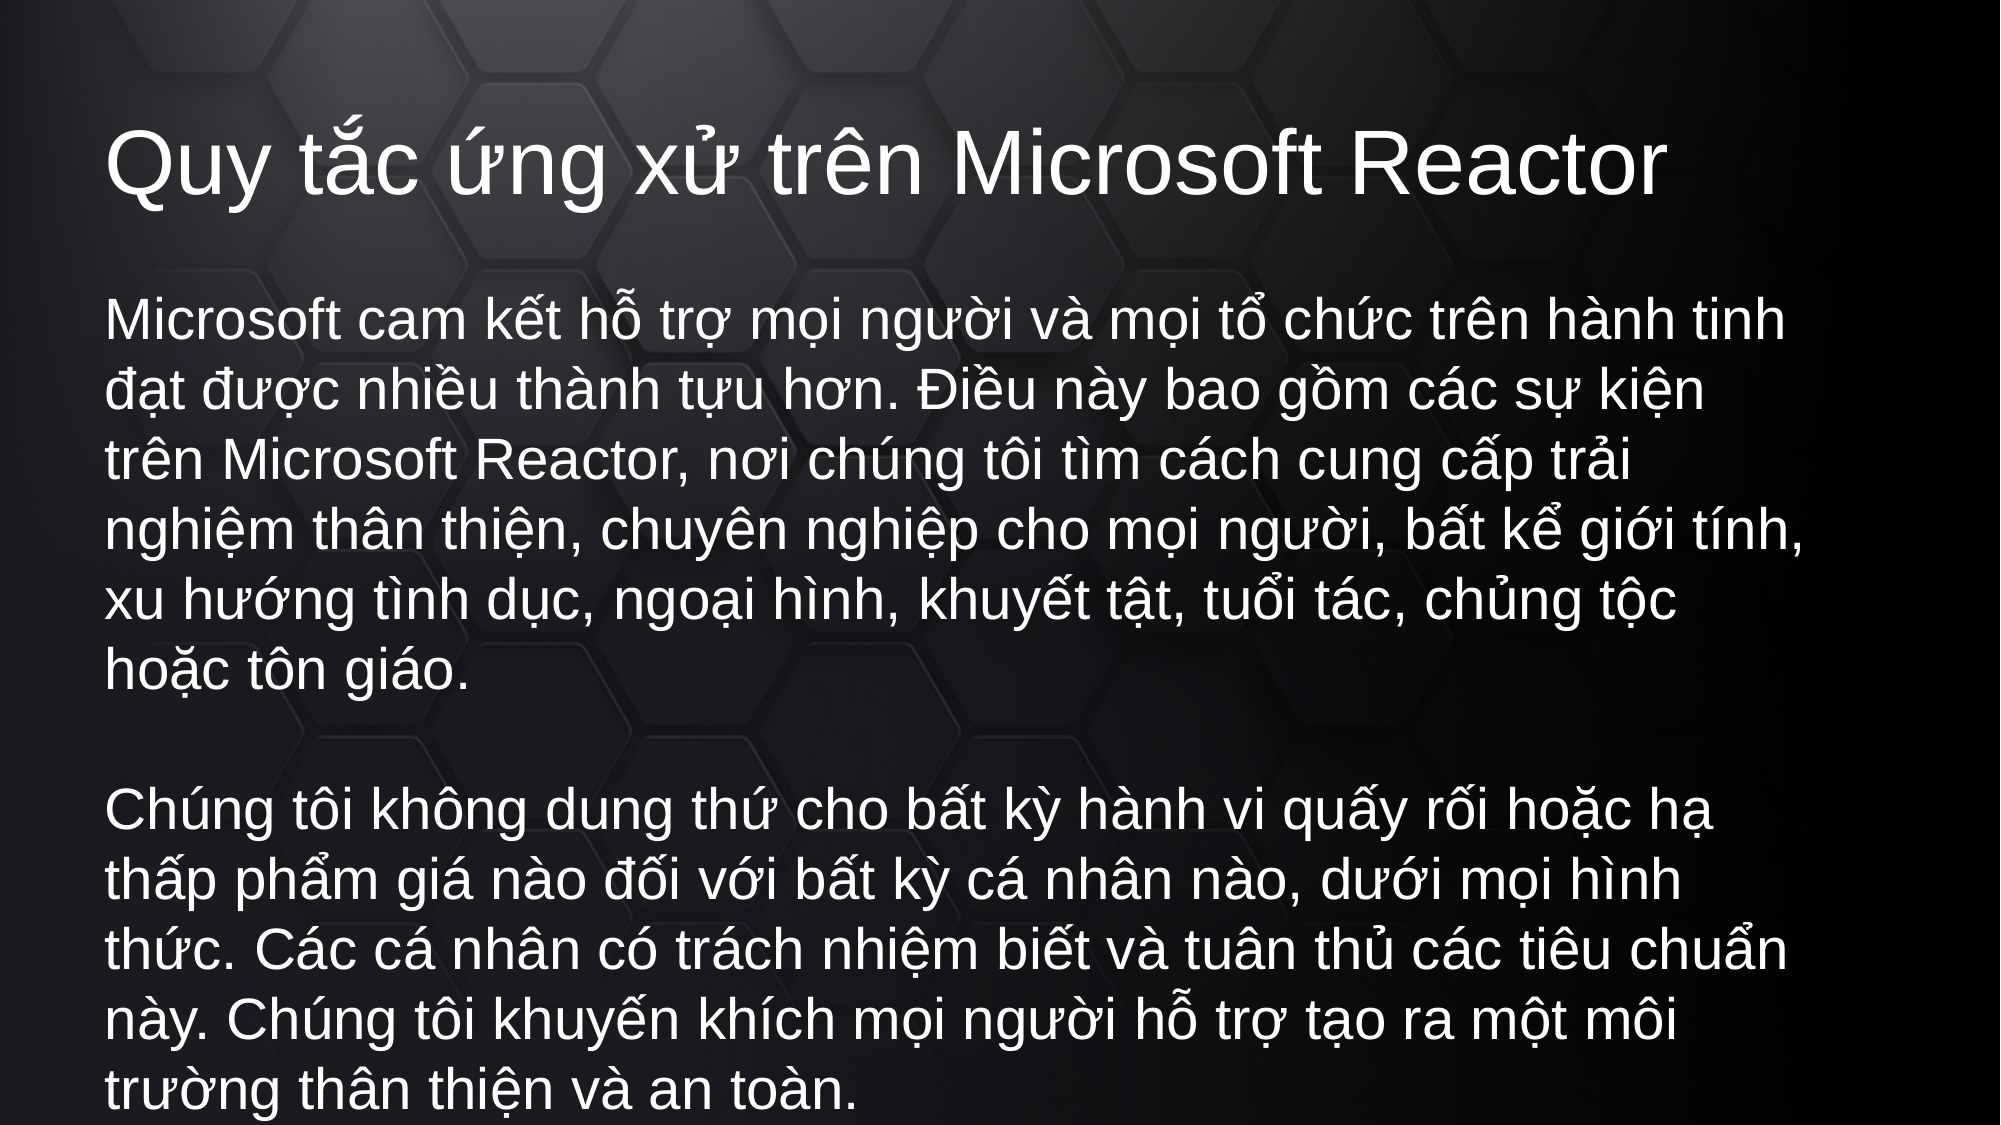

# Quy tắc ứng xử trên Microsoft Reactor
Microsoft cam kết hỗ trợ mọi người và mọi tổ chức trên hành tinh đạt được nhiều thành tựu hơn. Điều này bao gồm các sự kiện trên Microsoft Reactor, nơi chúng tôi tìm cách cung cấp trải nghiệm thân thiện, chuyên nghiệp cho mọi người, bất kể giới tính, xu hướng tình dục, ngoại hình, khuyết tật, tuổi tác, chủng tộc hoặc tôn giáo.
Chúng tôi không dung thứ cho bất kỳ hành vi quấy rối hoặc hạ thấp phẩm giá nào đối với bất kỳ cá nhân nào, dưới mọi hình thức. Các cá nhân có trách nhiệm biết và tuân thủ các tiêu chuẩn này. Chúng tôi khuyến khích mọi người hỗ trợ tạo ra một môi trường thân thiện và an toàn.